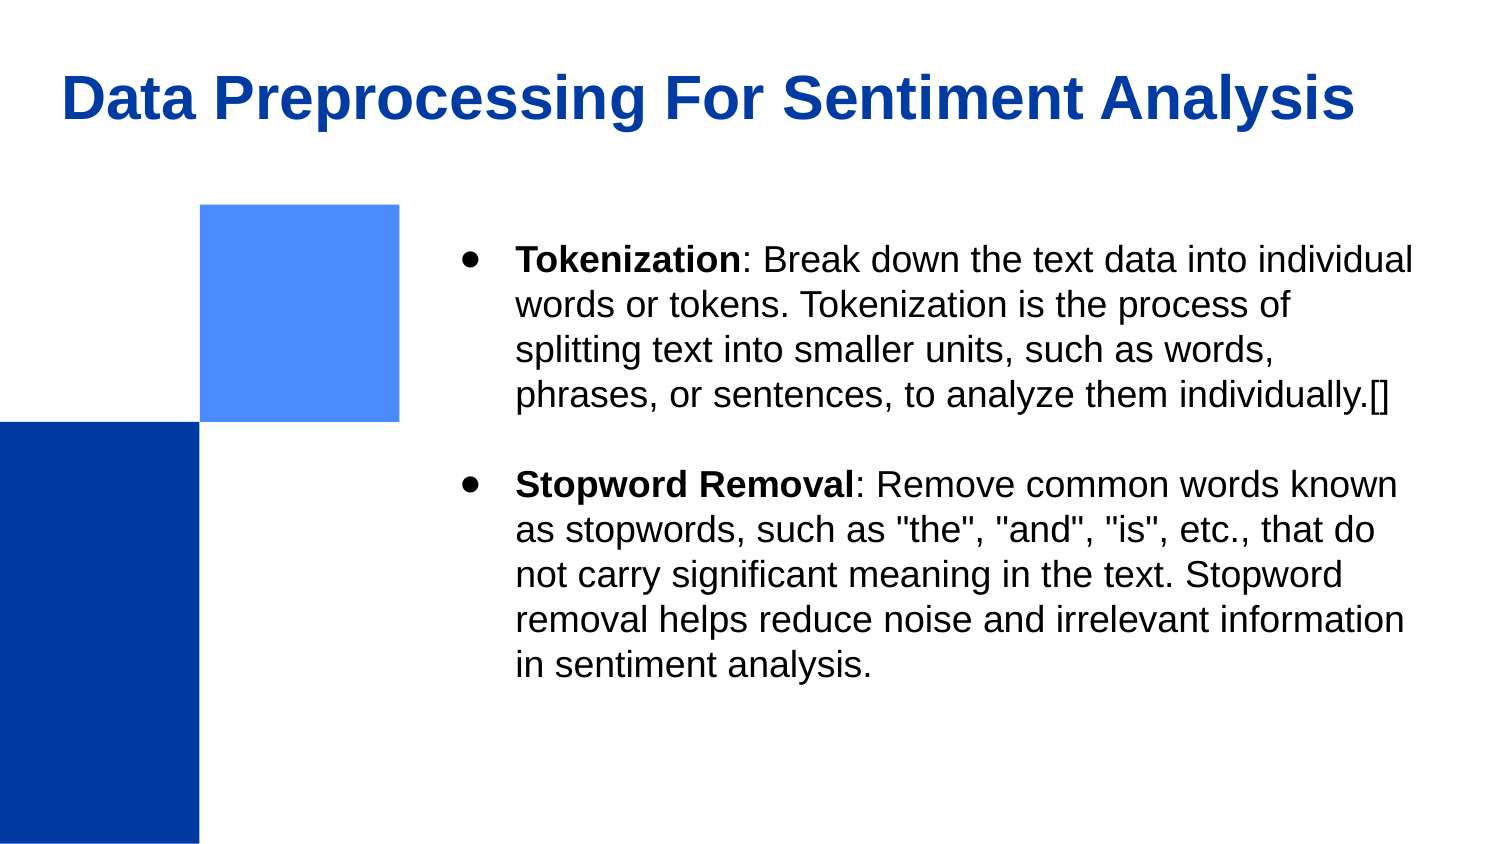

# Data Preprocessing For Sentiment Analysis
Tokenization: Break down the text data into individual words or tokens. Tokenization is the process of splitting text into smaller units, such as words, phrases, or sentences, to analyze them individually.[]

Stopword Removal: Remove common words known as stopwords, such as "the", "and", "is", etc., that do not carry significant meaning in the text. Stopword removal helps reduce noise and irrelevant information in sentiment analysis.